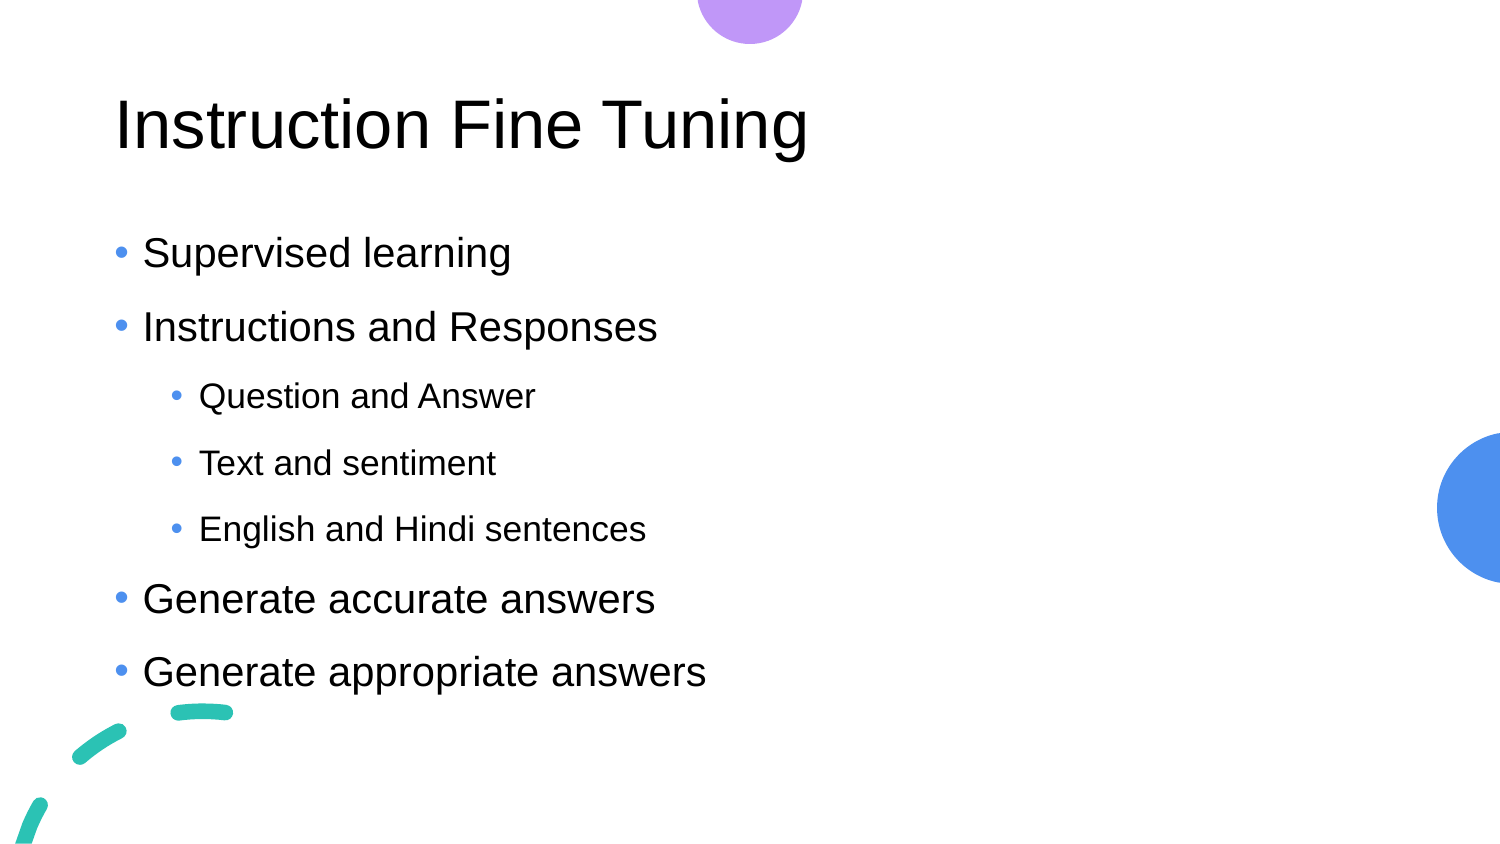

# Instruction Fine Tuning
Supervised learning
Instructions and Responses
Question and Answer
Text and sentiment
English and Hindi sentences
Generate accurate answers
Generate appropriate answers